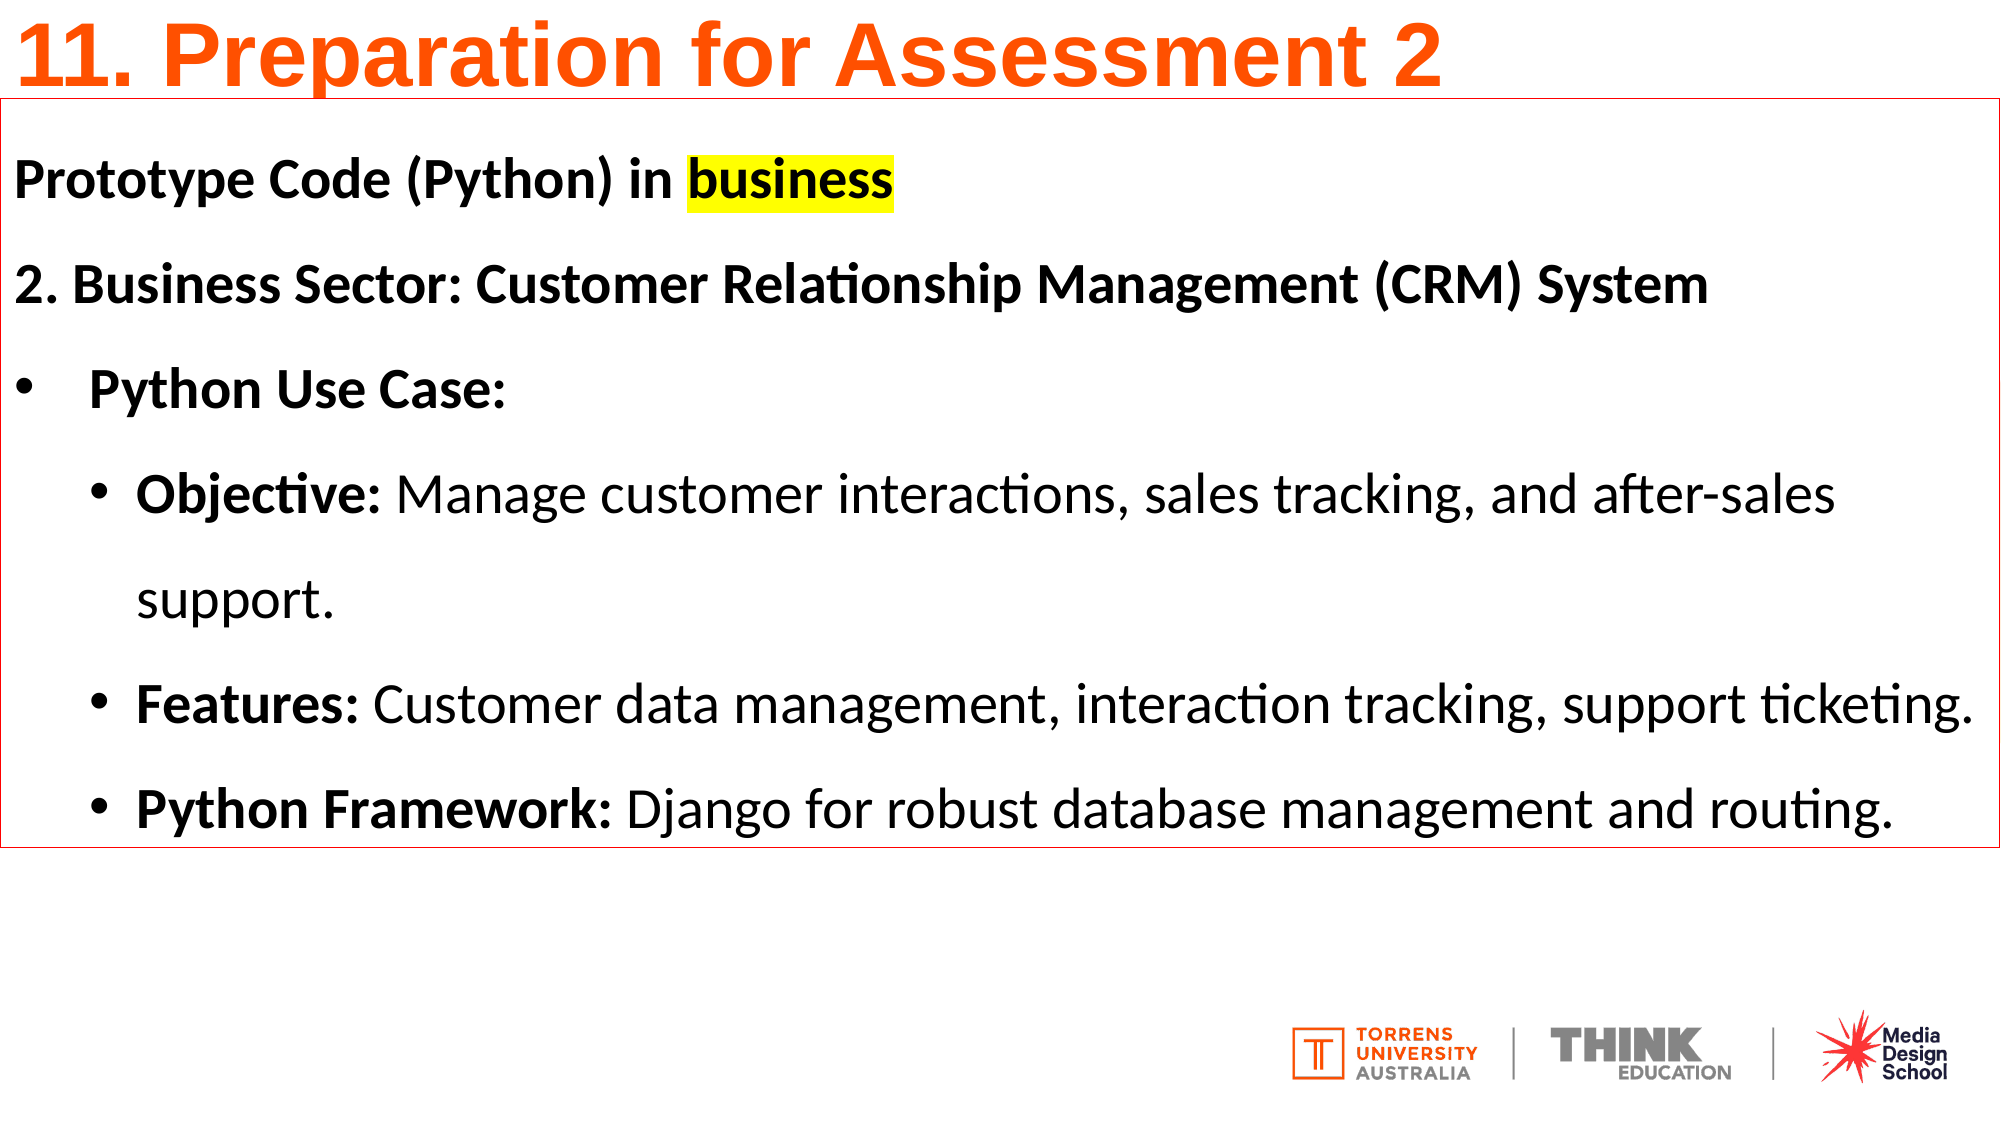

# 11. Preparation for Assessment 2
Prototype Code (Python) in business
2. Business Sector: Customer Relationship Management (CRM) System
Python Use Case:
Objective: Manage customer interactions, sales tracking, and after-sales support.
Features: Customer data management, interaction tracking, support ticketing.
Python Framework: Django for robust database management and routing.